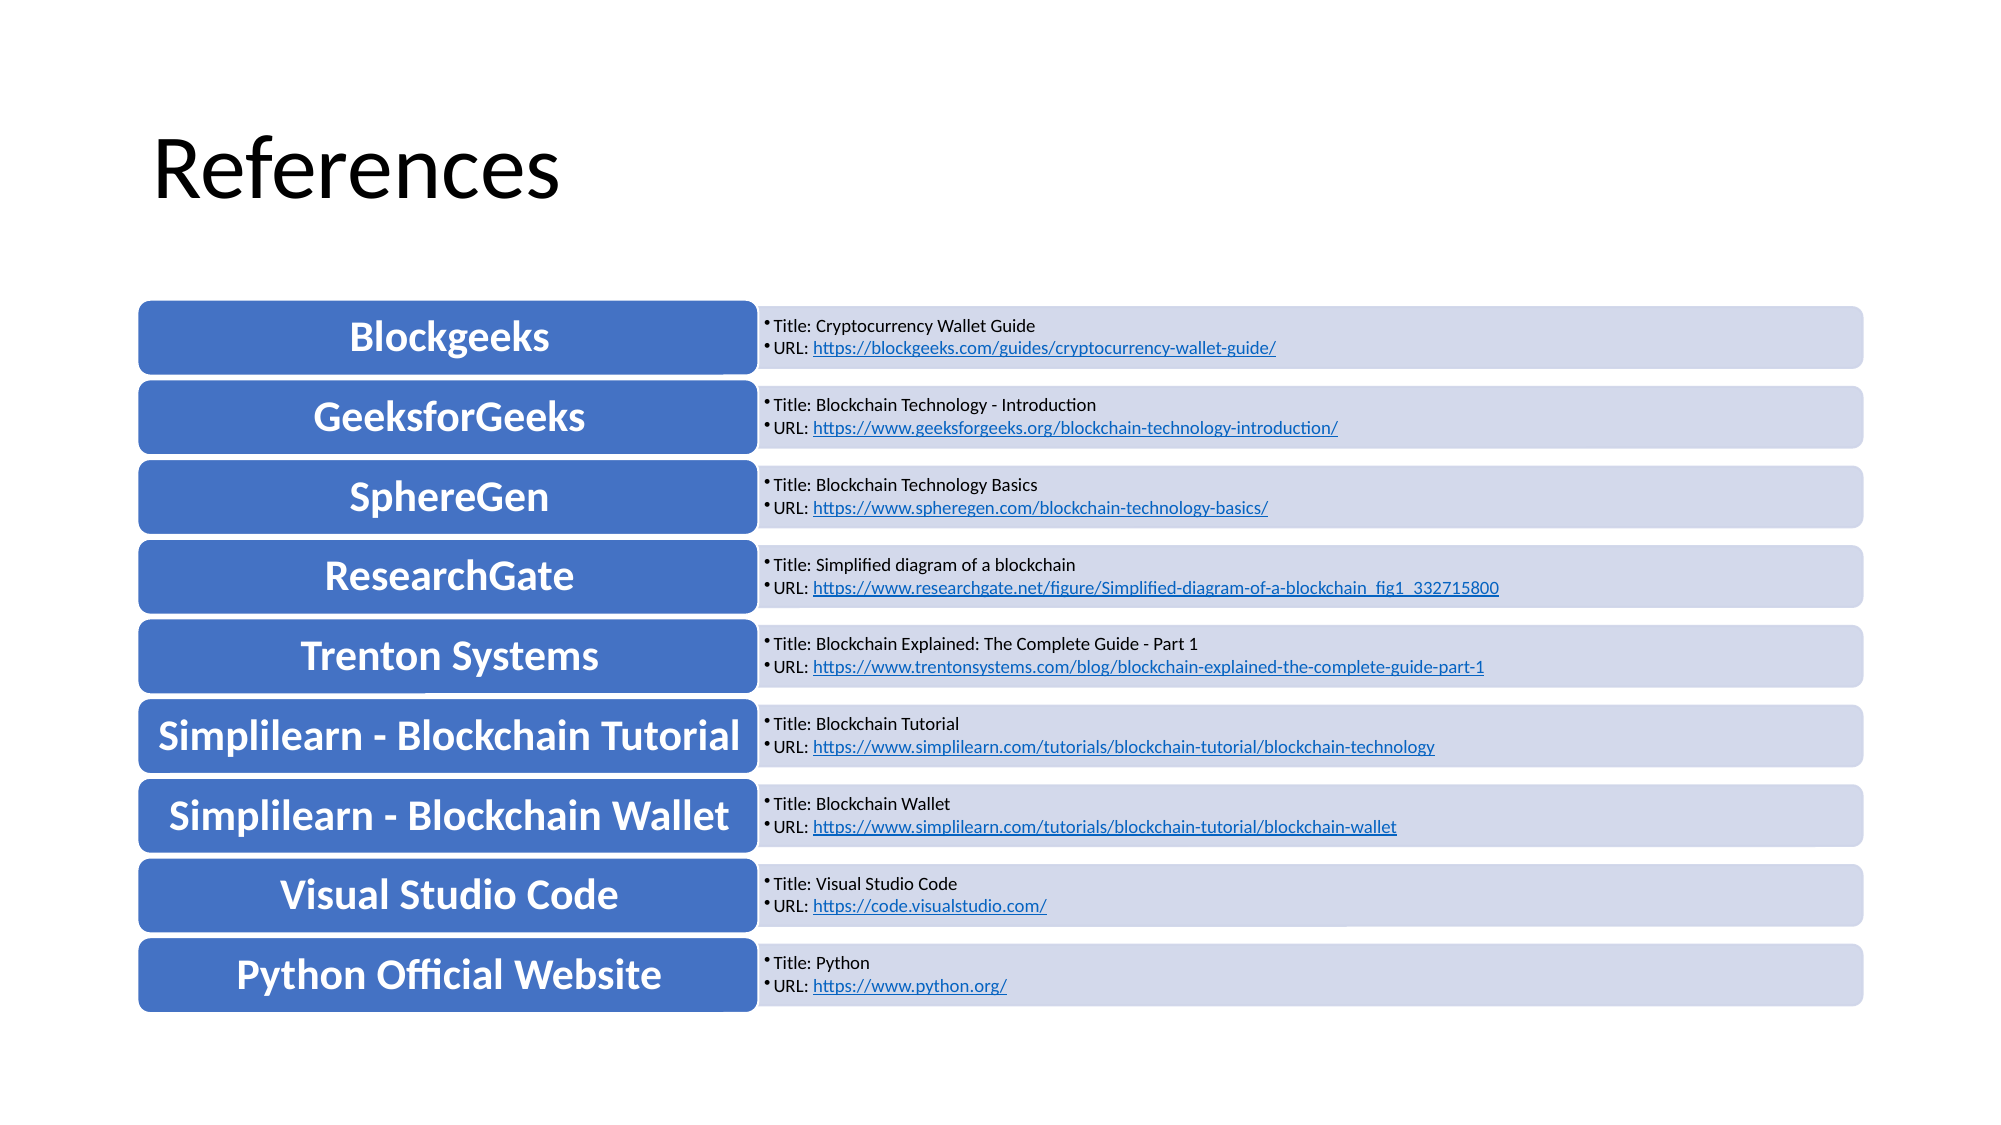

# References
Title: Cryptocurrency Wallet Guide
URL: https://blockgeeks.com/guides/cryptocurrency-wallet-guide/
Blockgeeks
Title: Blockchain Technology - Introduction
URL: https://www.geeksforgeeks.org/blockchain-technology-introduction/
GeeksforGeeks
Title: Blockchain Technology Basics
URL: https://www.spheregen.com/blockchain-technology-basics/
SphereGen
Title: Simplified diagram of a blockchain
URL: https://www.researchgate.net/figure/Simplified-diagram-of-a-blockchain_fig1_332715800
ResearchGate
Title: Blockchain Explained: The Complete Guide - Part 1
URL: https://www.trentonsystems.com/blog/blockchain-explained-the-complete-guide-part-1
Trenton Systems
Title: Blockchain Tutorial
URL: https://www.simplilearn.com/tutorials/blockchain-tutorial/blockchain-technology
Simplilearn - Blockchain Tutorial
Title: Blockchain Wallet
URL: https://www.simplilearn.com/tutorials/blockchain-tutorial/blockchain-wallet
Simplilearn - Blockchain Wallet
Title: Visual Studio Code
URL: https://code.visualstudio.com/
Visual Studio Code
Title: Python
URL: https://www.python.org/
Python Official Website